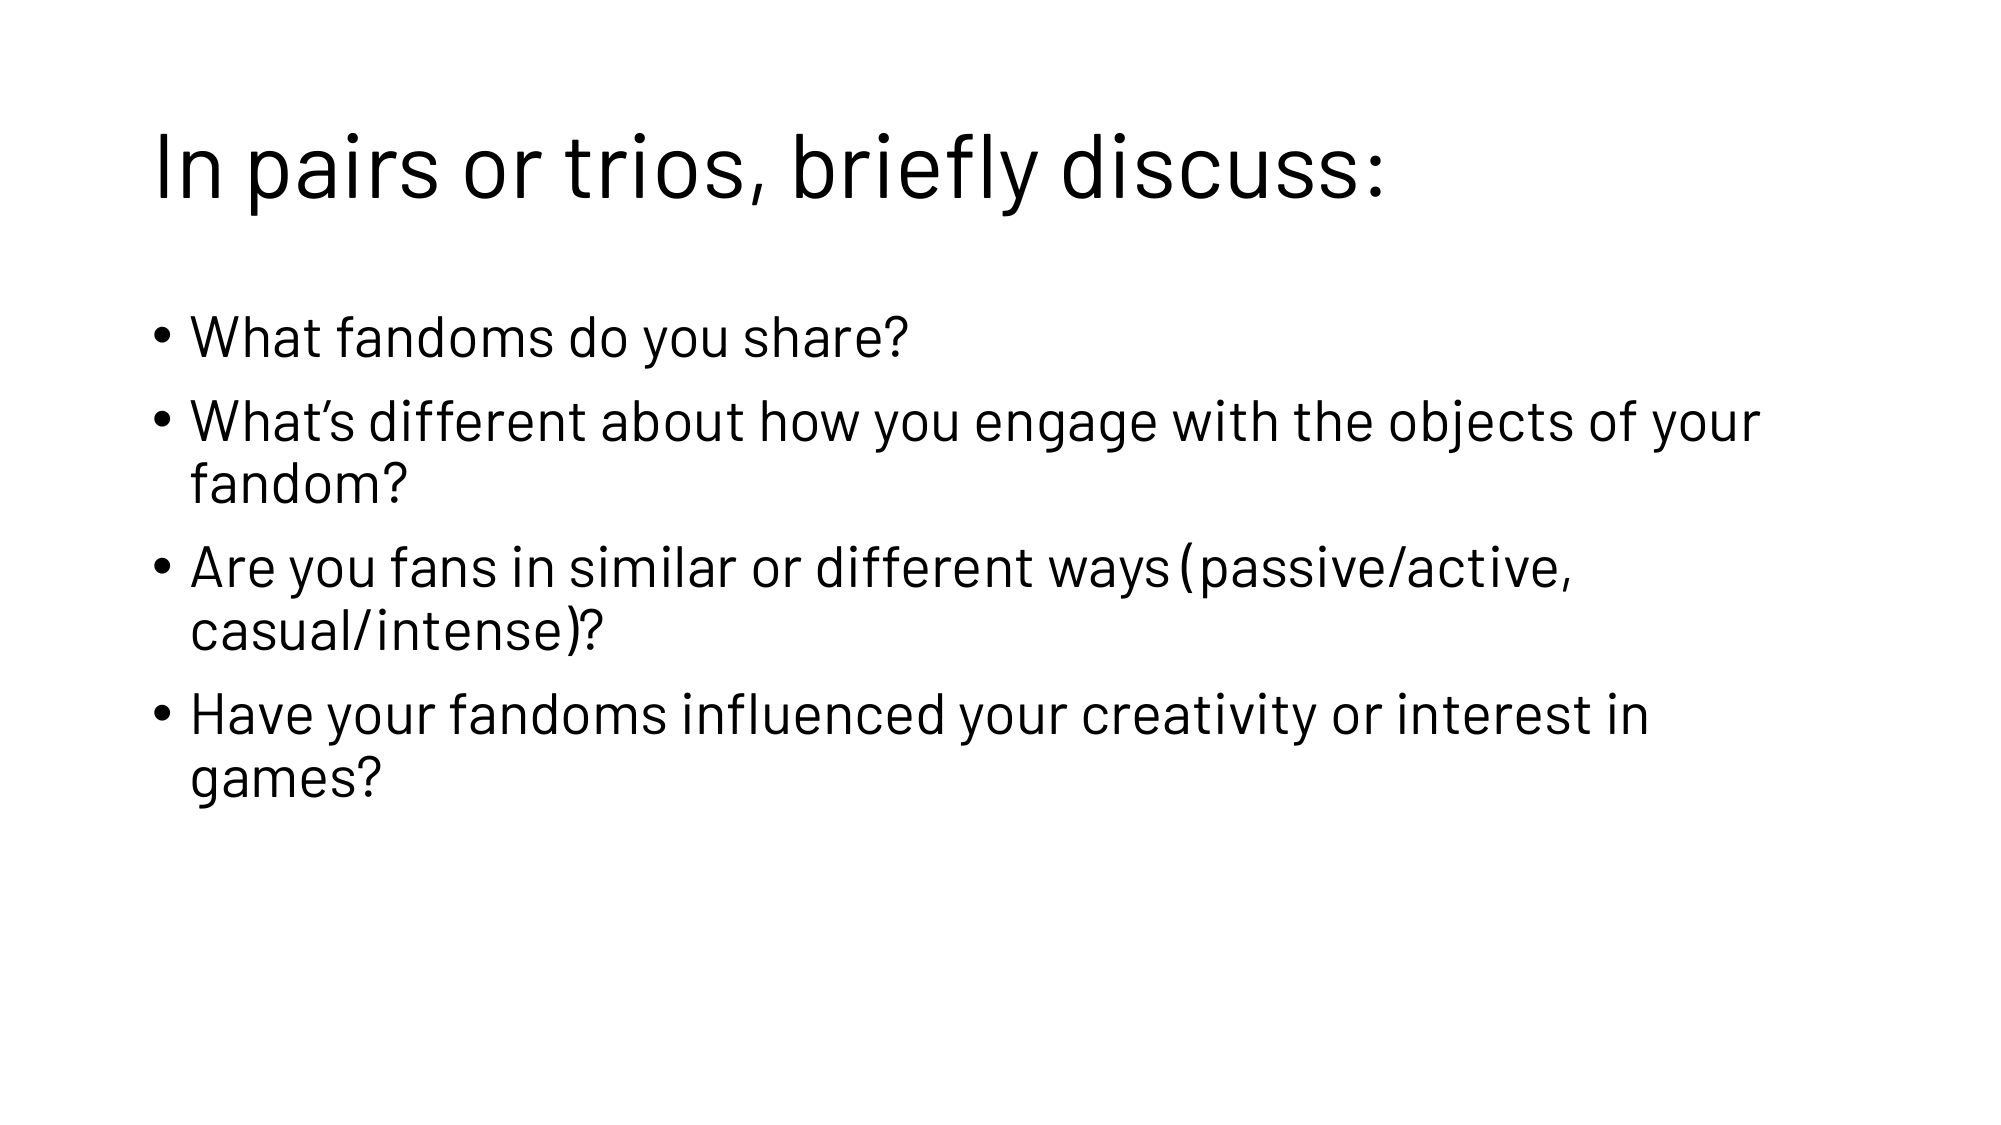

# In pairs or trios, briefly discuss:
What fandoms do you share?
What’s different about how you engage with the objects of your fandom?
Are you fans in similar or different ways (passive/active, casual/intense)?
Have your fandoms influenced your creativity or interest in games?